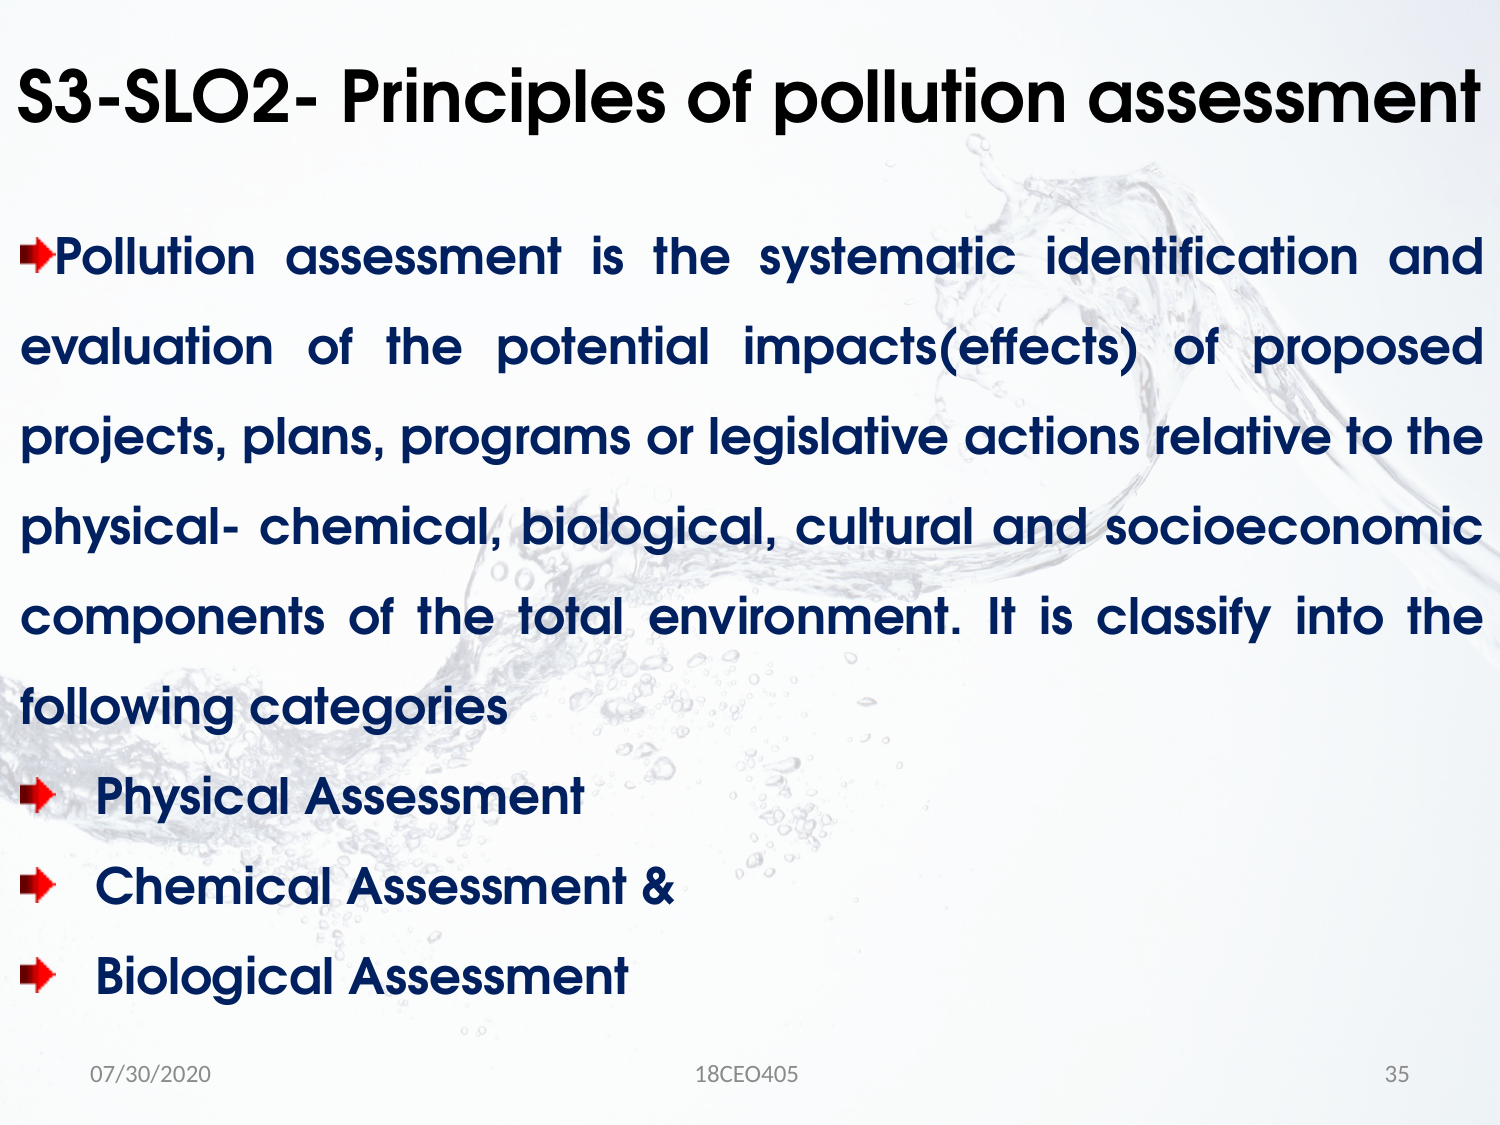

S3-SLO2- Principles of pollution assessment
Pollution assessment is the systematic identification and evaluation of the potential impacts(effects) of proposed projects, plans, programs or legislative actions relative to the physical- chemical, biological, cultural and socioeconomic components of the total environment. It is classify into the following categories
Physical Assessment
Chemical Assessment &
Biological Assessment

07/30/2020
18CEO405
35